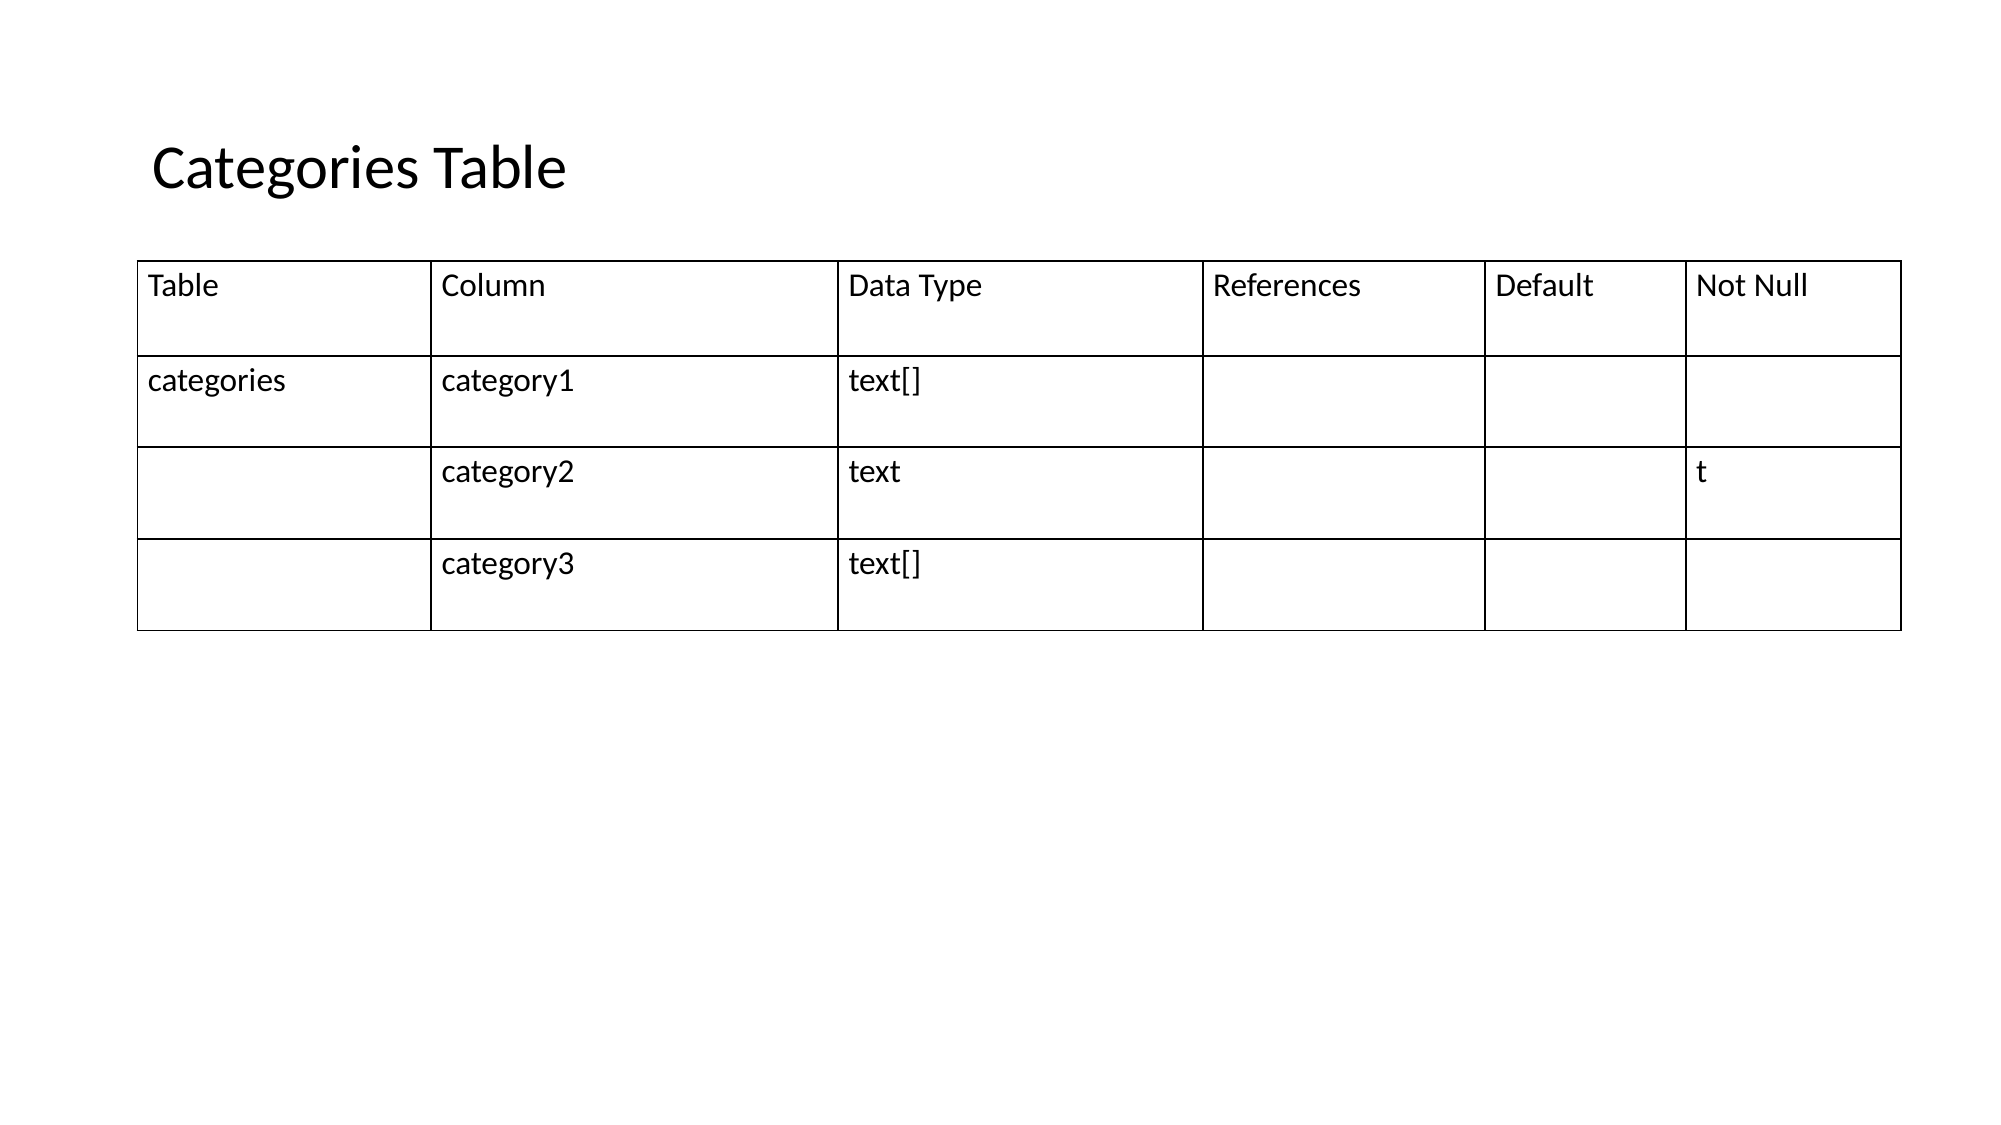

# Categories Table
| Table | Column | Data Type | References | Default | Not Null |
| --- | --- | --- | --- | --- | --- |
| categories | category1 | text[] |  |  |  |
|  | category2 | text |  |  | t |
|  | category3 | text[] |  |  |  |